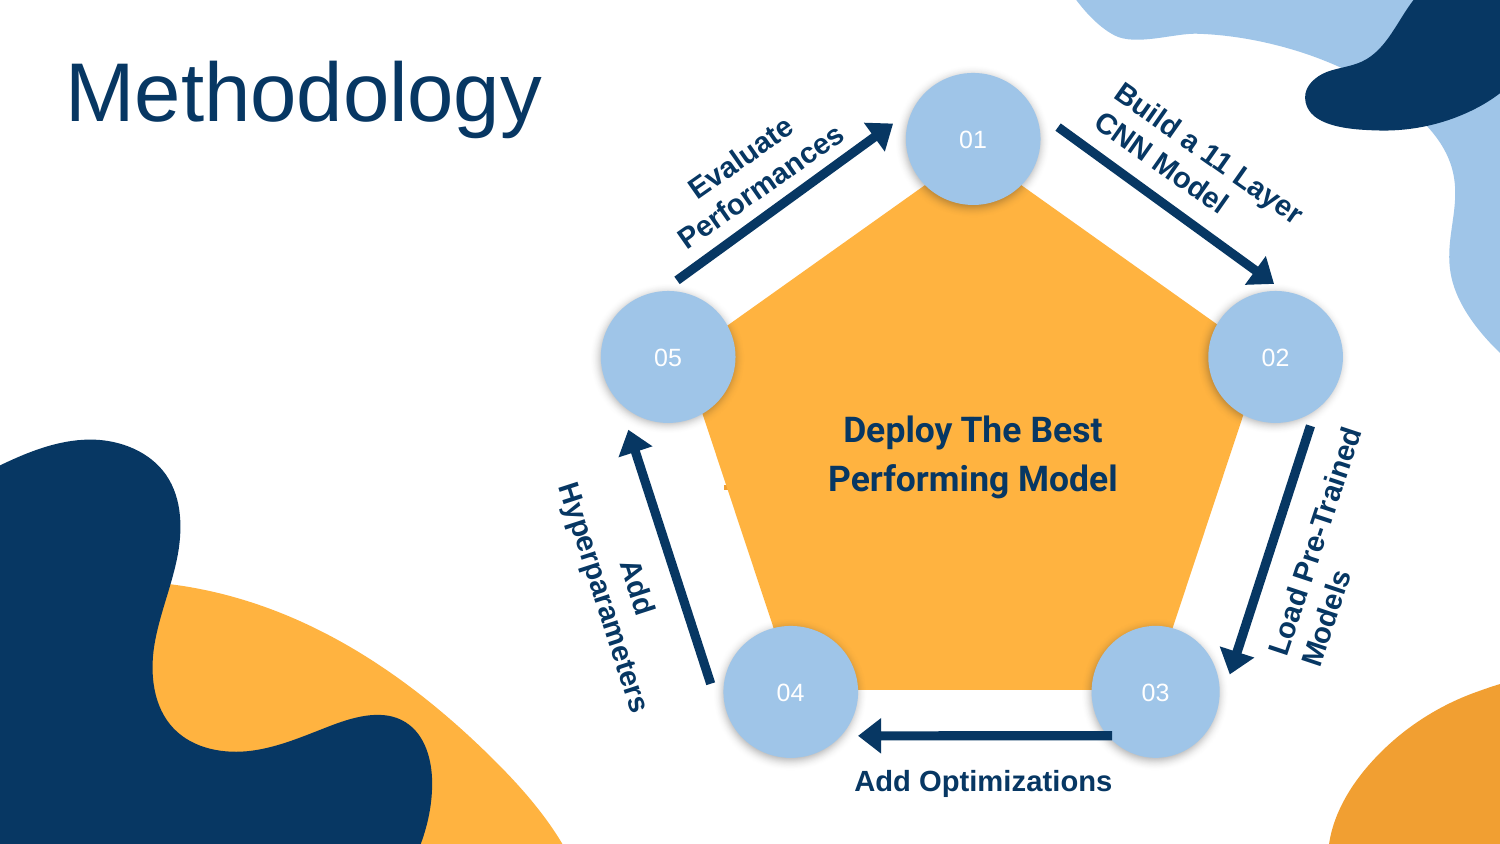

# Methodology
01

05
Build a 11 Layer CNN Model
Evaluate Performances

02

Deploy The Best Performing Model

04
Load Pre-Trained Models
Add Hyperparameters
03

Add Optimizations